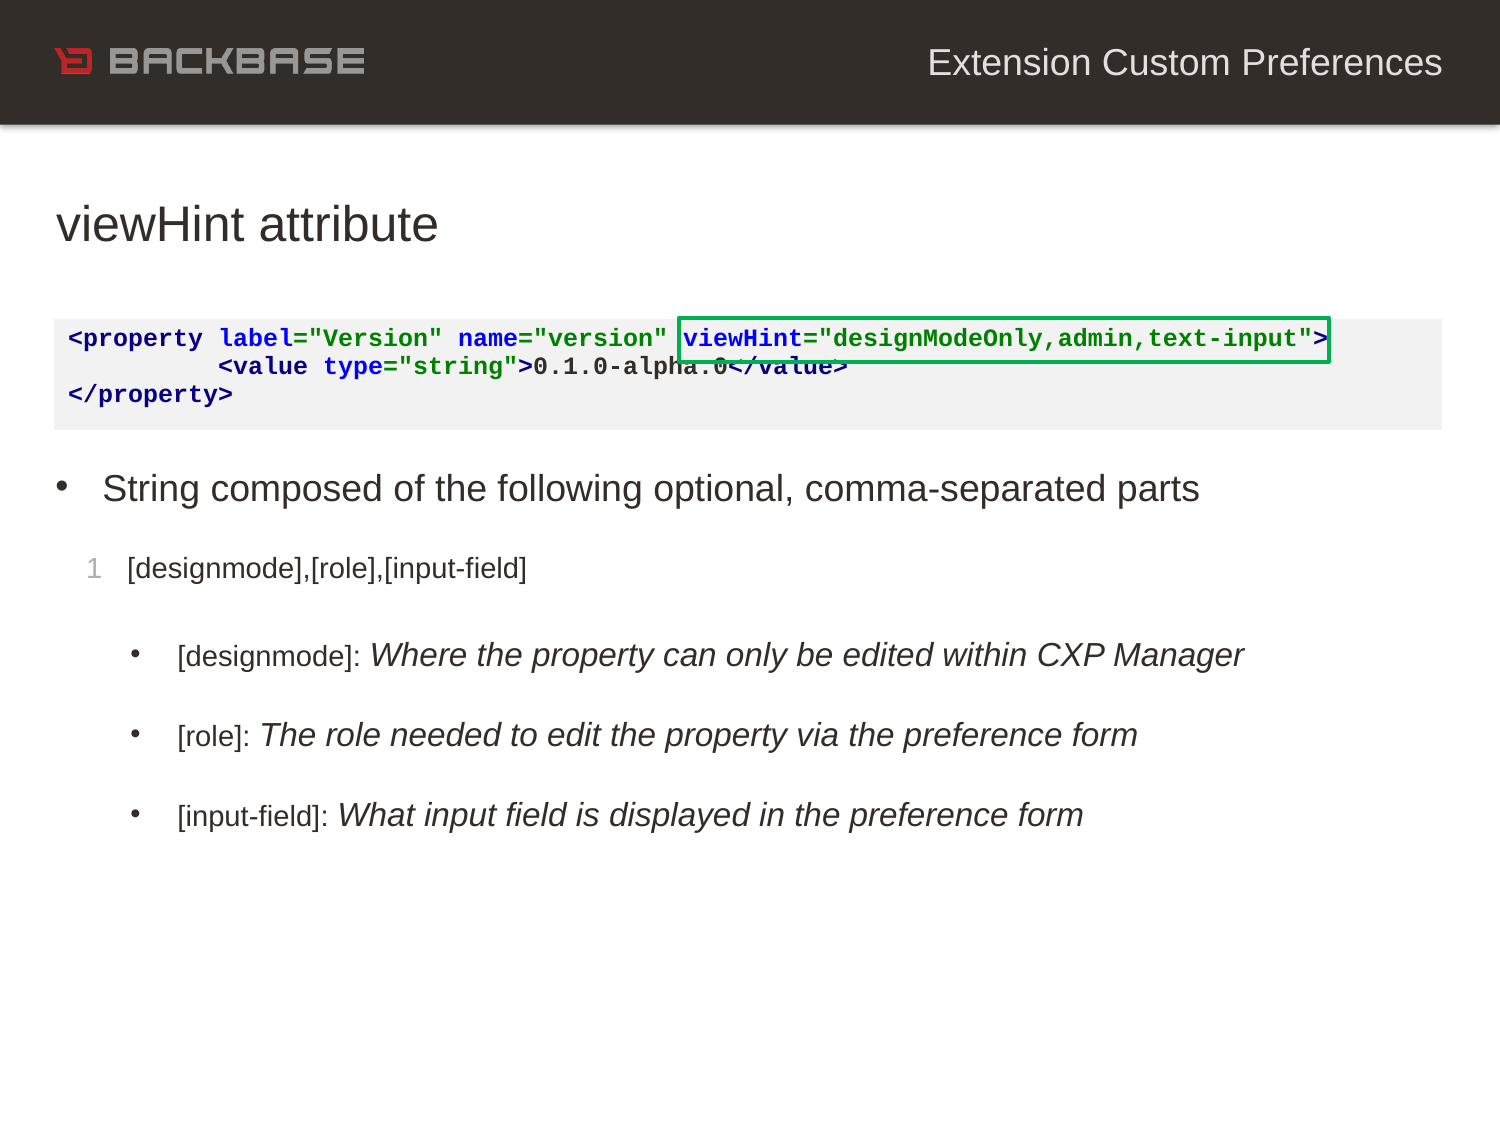

Extension Custom Preferences

viewHint attribute
| <property label="Version" name="version" viewHint="designModeOnly,admin,text-input"> <value type="string">0.1.0-alpha.0</value> </property> |
| --- |

String composed of the following optional, comma-separated parts

[designmode]: Where the property can only be edited within CXP Manager

[role]: The role needed to edit the property via the preference form

[input-field]: What input field is displayed in the preference form

| 1 | [designmode],[role],[input-field] |
| --- | --- |